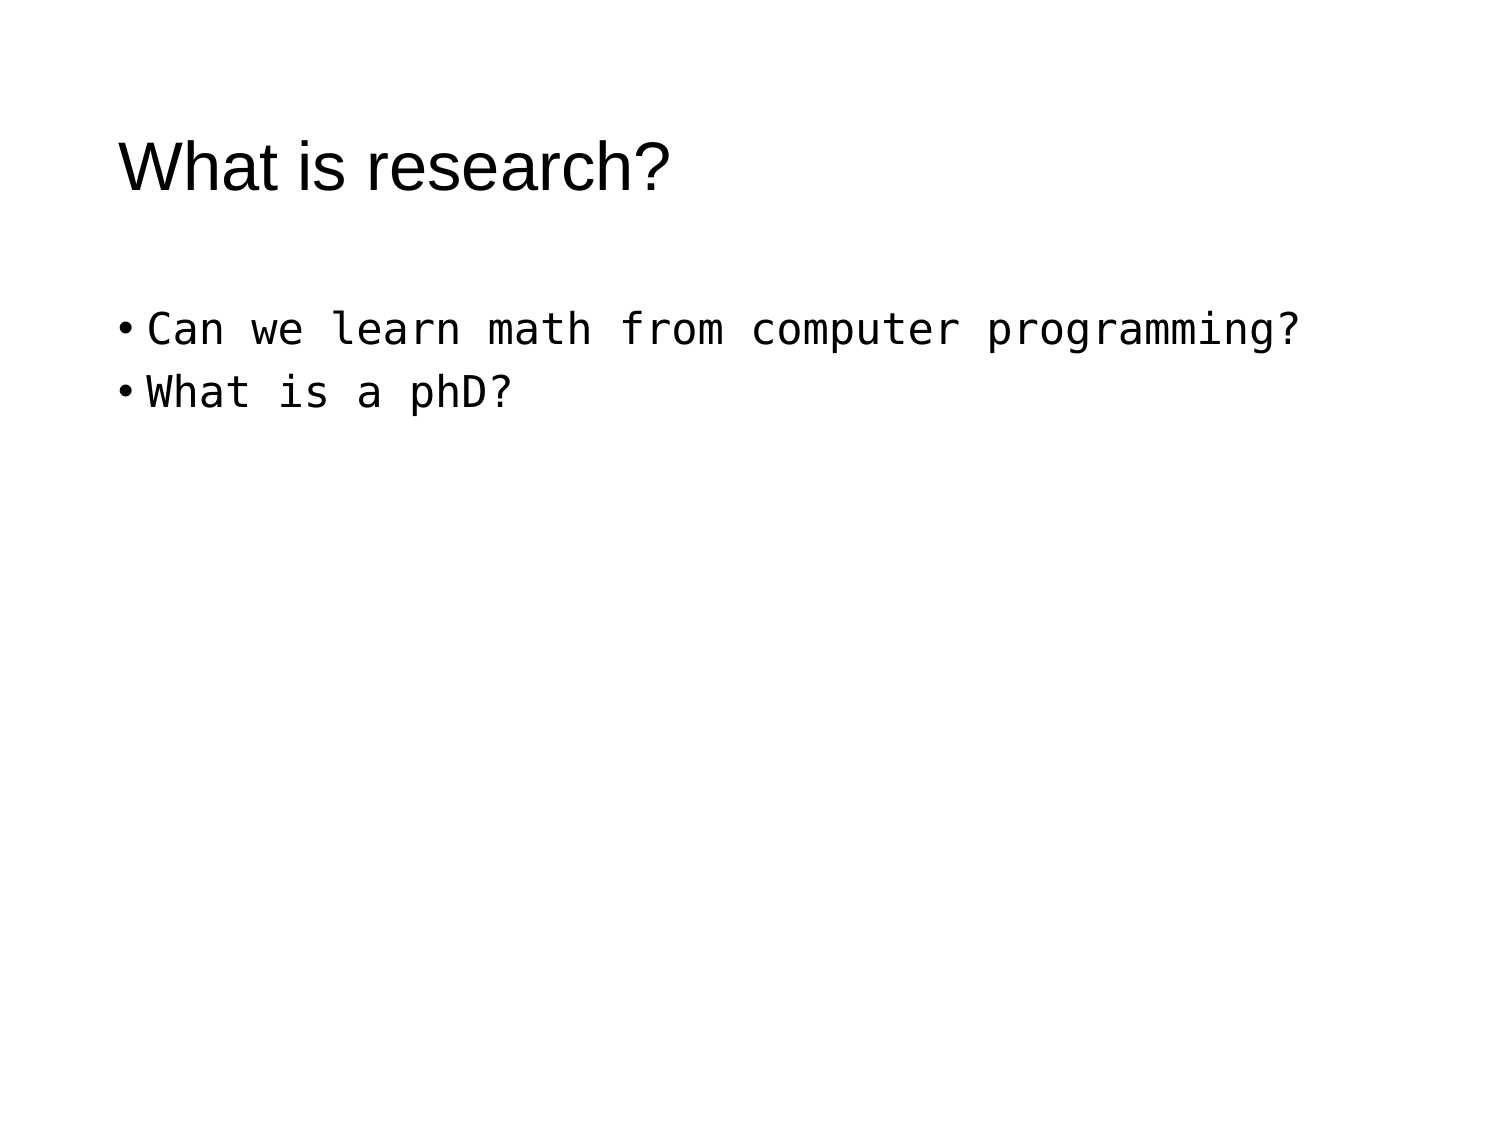

# What is research?
Can we learn math from computer programming?
What is a phD?